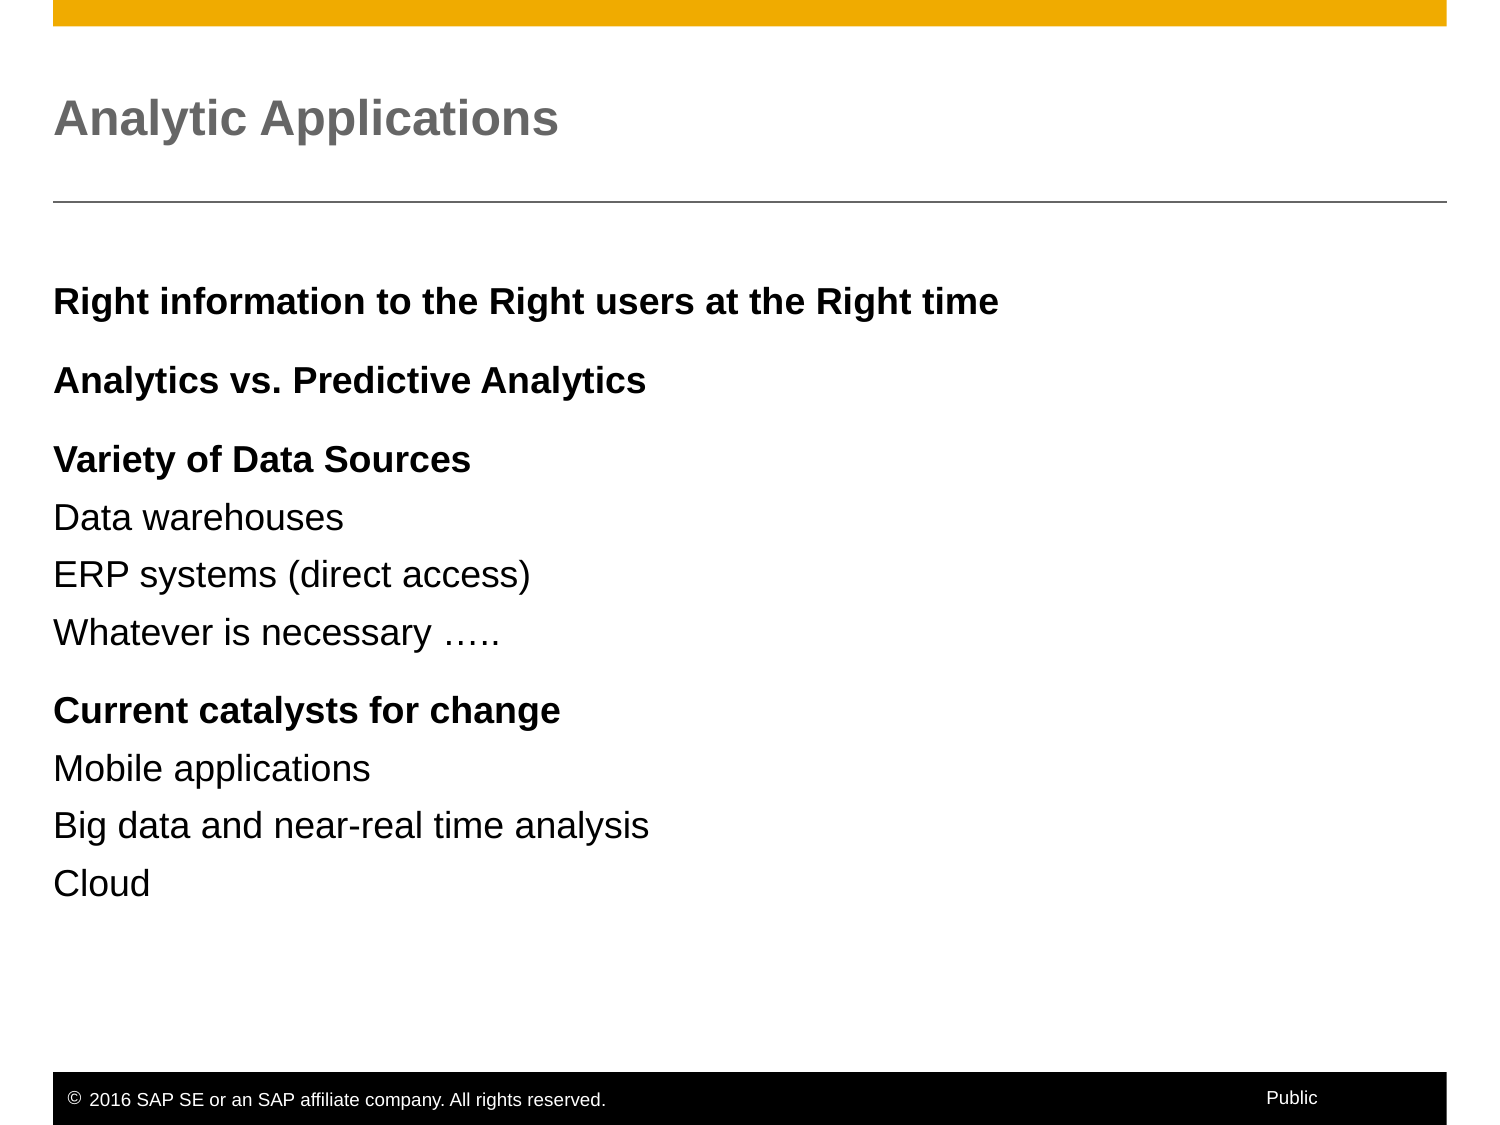

# Analytic Applications
Right information to the Right users at the Right time
Analytics vs. Predictive Analytics
Variety of Data Sources
Data warehouses
ERP systems (direct access)
Whatever is necessary …..
Current catalysts for change
Mobile applications
Big data and near-real time analysis
Cloud